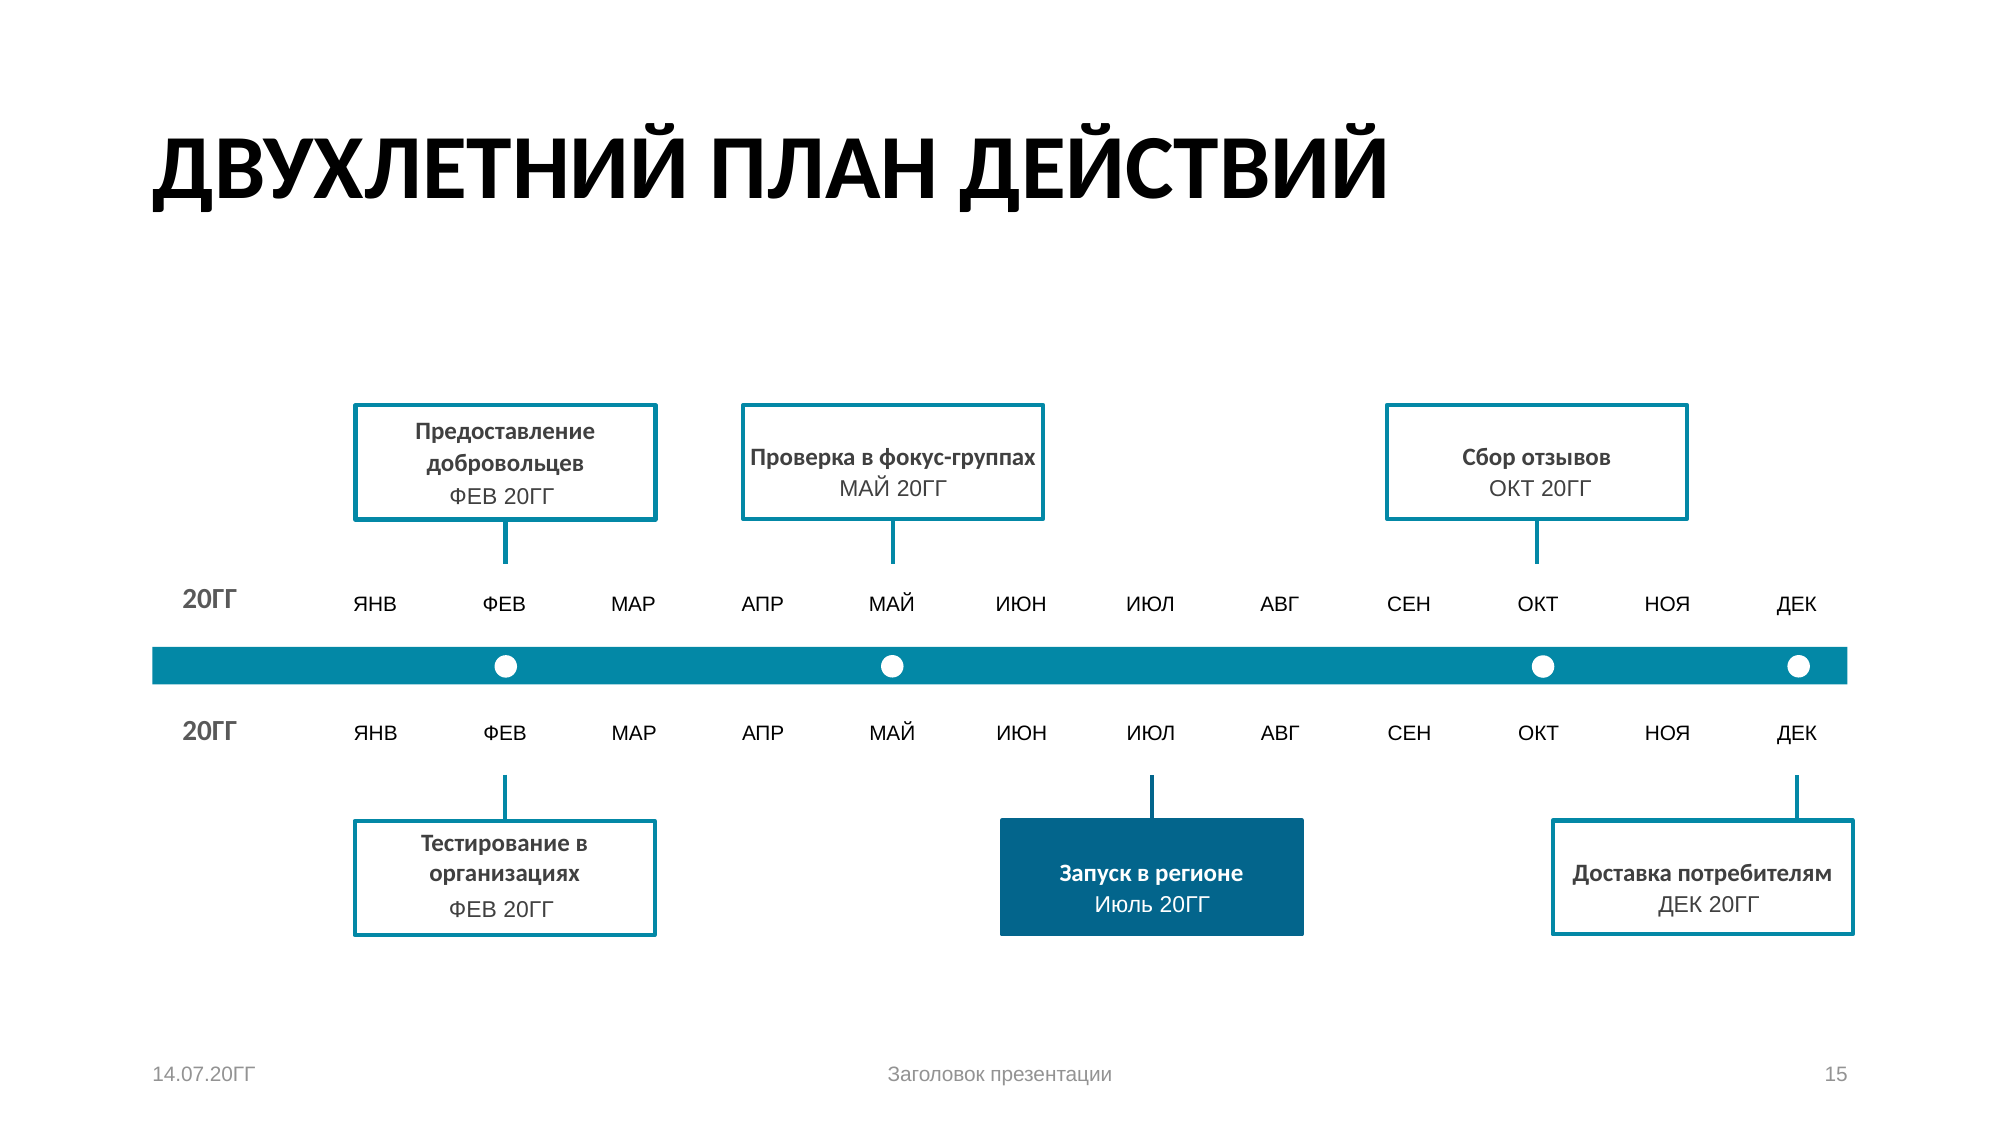

# ДВУХЛЕТНИЙ ПЛАН ДЕЙСТВИЙ
Проверка в фокус-группах
Сбор отзывов
Предоставление добровольцев
МАЙ 20ГГ
ОКТ 20ГГ
ФЕВ 20ГГ
20ГГ
ЯНВ
ФЕВ
МАР
АПР
МАЙ
ИЮН
ИЮЛ
АВГ
СЕН
ОКТ
НОЯ
ДЕК

20ГГ
ЯНВ
ФЕВ
МАР
АПР
МАЙ
ИЮН
ИЮЛ
АВГ
СЕН
ОКТ
НОЯ
ДЕК
Запуск в регионе
Доставка потребителям
Тестирование в организациях
Июль 20ГГ
ДЕК 20ГГ
ФЕВ 20ГГ
14.07.20ГГ
Заголовок презентации
15